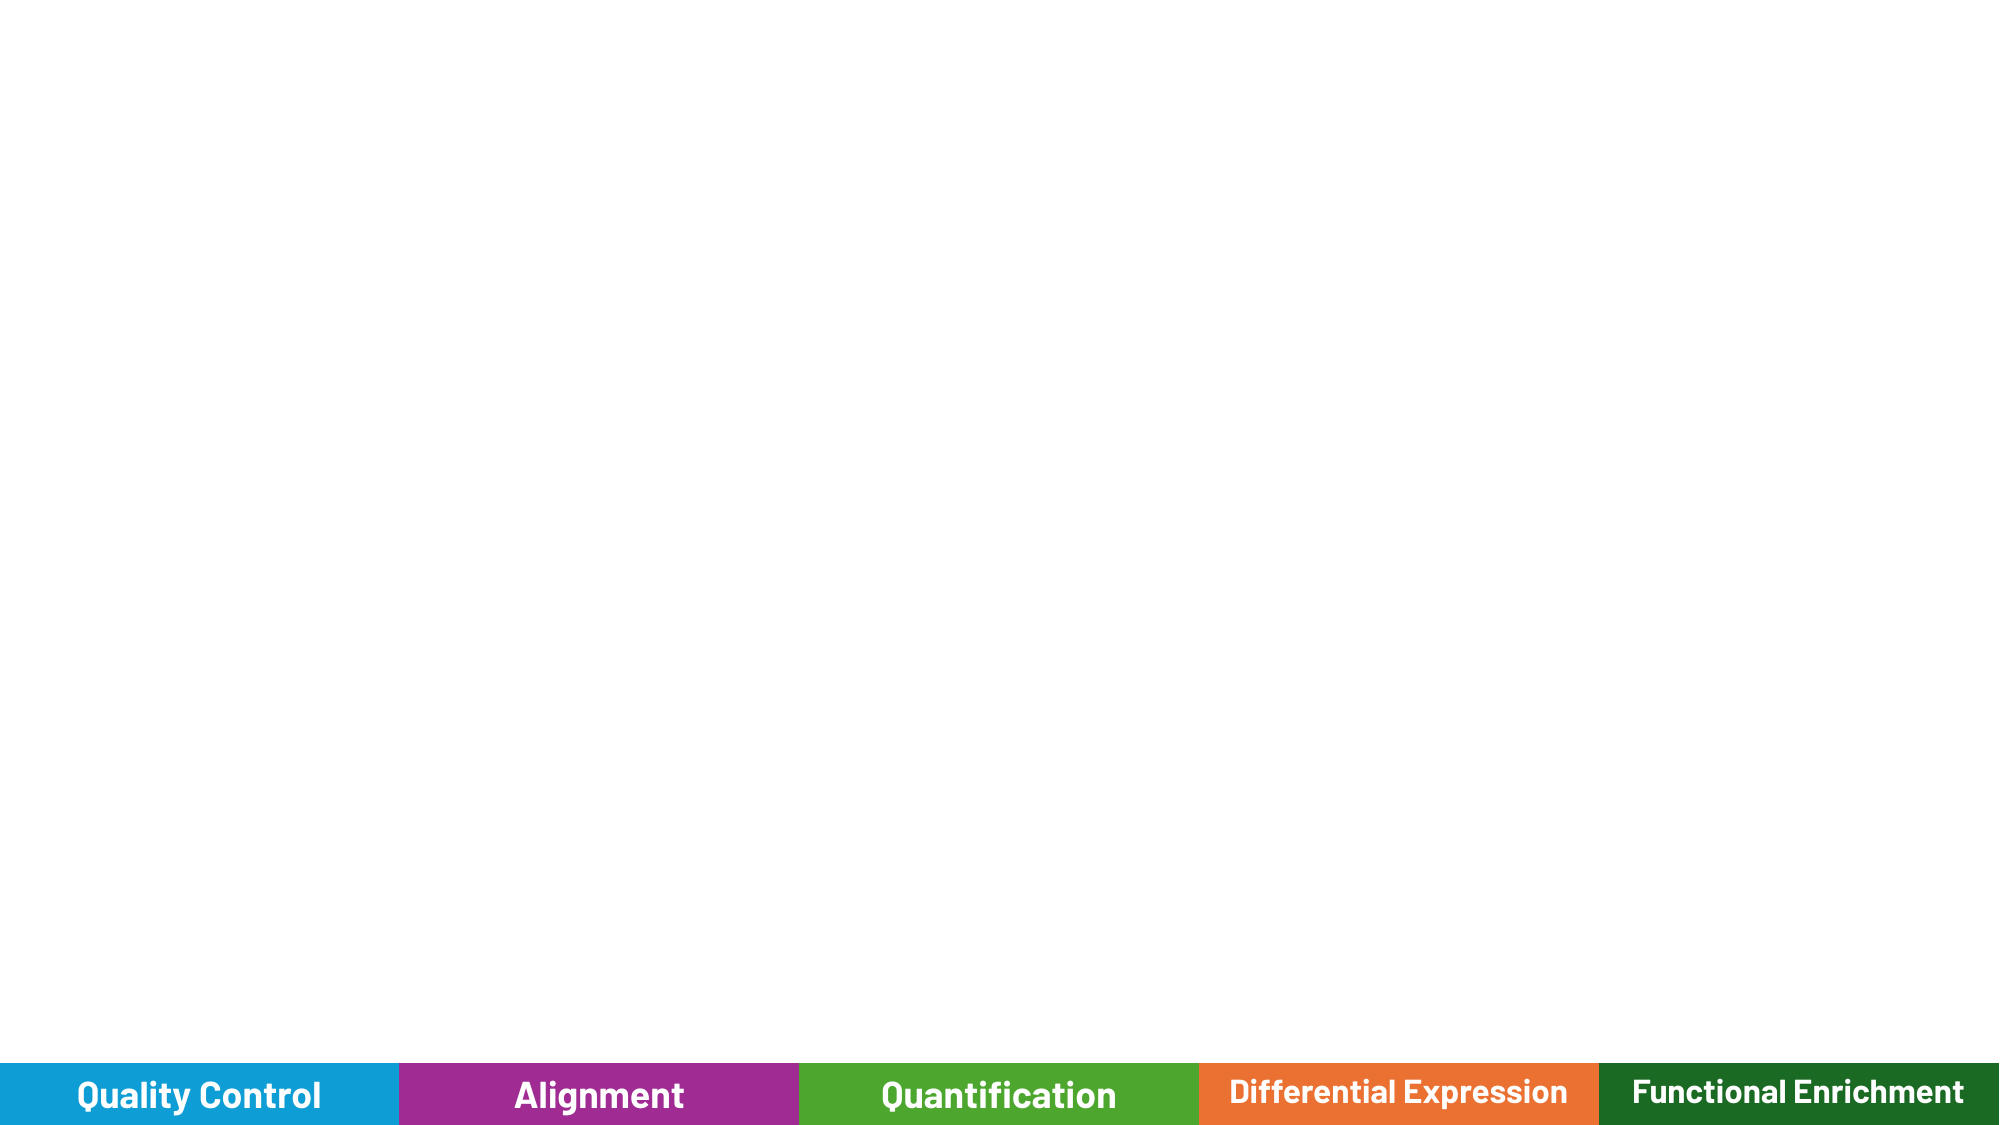

#

| Quality Control | Alignment | Quantification | Differential Expression | Functional Enrichment |
| --- | --- | --- | --- | --- |